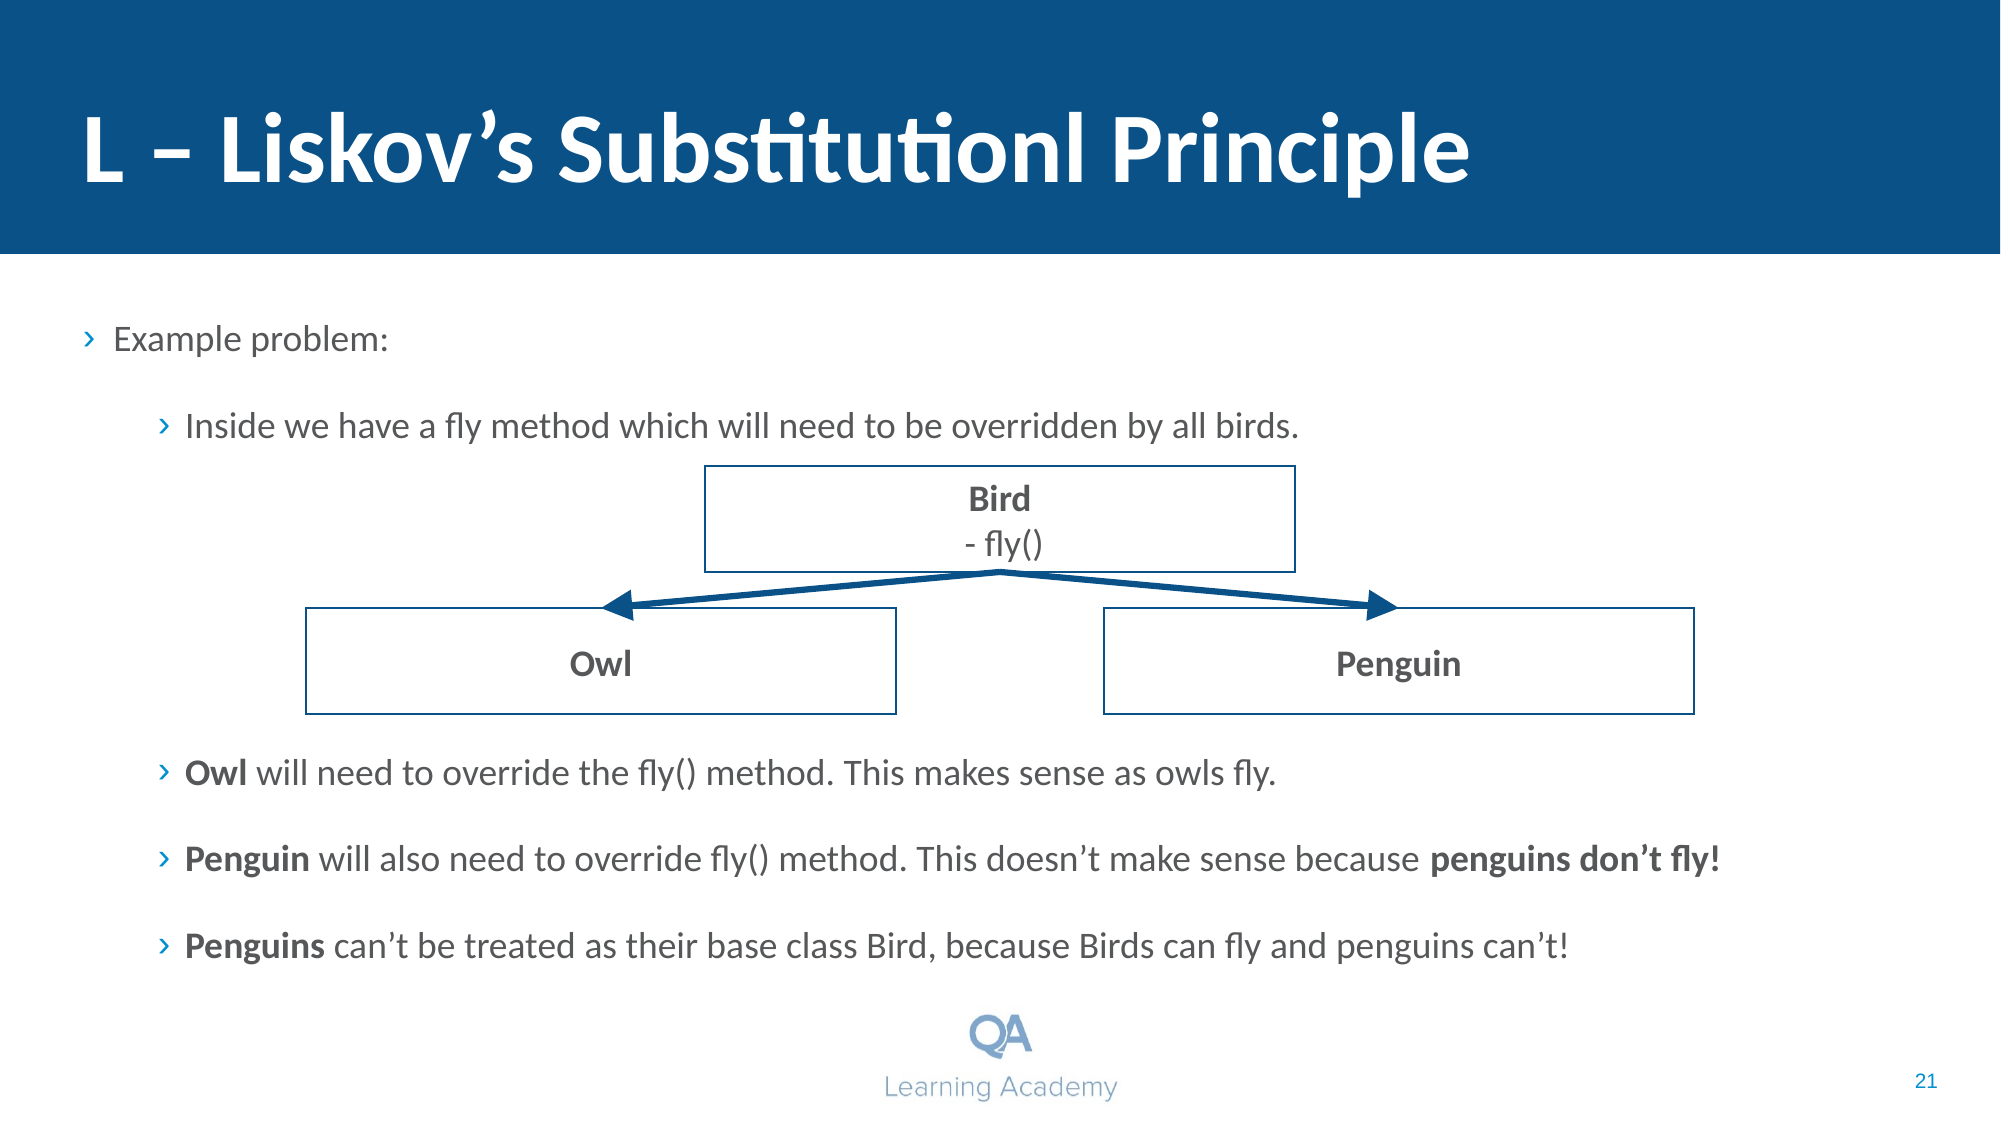

# L – Liskov’s Substitutionl Principle
Example problem:
Inside we have a fly method which will need to be overridden by all birds.

Owl will need to override the fly() method. This makes sense as owls fly.
Penguin will also need to override fly() method. This doesn’t make sense because penguins don’t fly!
Penguins can’t be treated as their base class Bird, because Birds can fly and penguins can’t!

Bird
 - fly()
Owl
Penguin